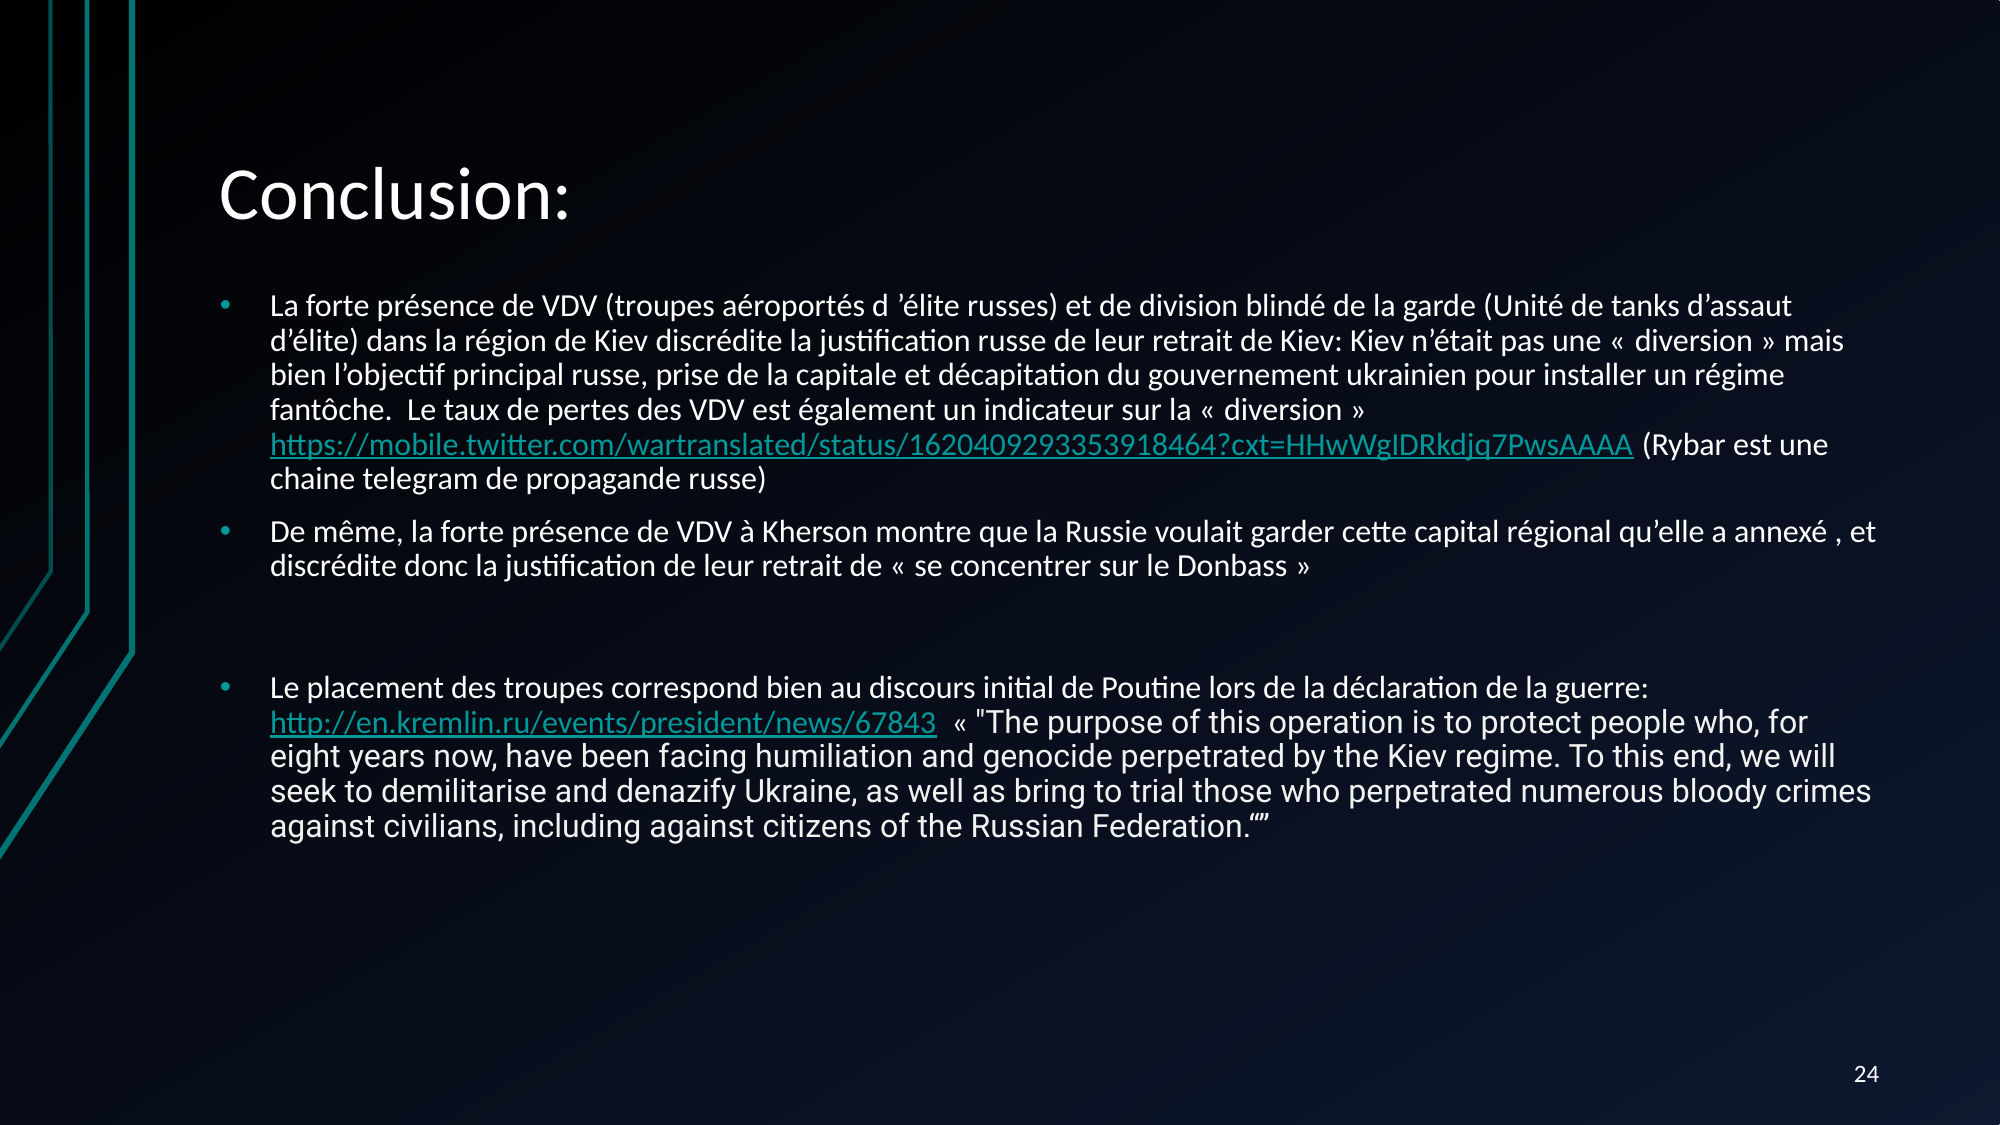

# Conclusion:
La forte présence de VDV (troupes aéroportés d ’élite russes) et de division blindé de la garde (Unité de tanks d’assaut d’élite) dans la région de Kiev discrédite la justification russe de leur retrait de Kiev: Kiev n’était pas une « diversion » mais bien l’objectif principal russe, prise de la capitale et décapitation du gouvernement ukrainien pour installer un régime fantôche.  Le taux de pertes des VDV est également un indicateur sur la « diversion » https://mobile.twitter.com/wartranslated/status/1620409293353918464?cxt=HHwWgIDRkdjq7PwsAAAA (Rybar est une chaine telegram de propagande russe)
De même, la forte présence de VDV à Kherson montre que la Russie voulait garder cette capital régional qu’elle a annexé , et discrédite donc la justification de leur retrait de « se concentrer sur le Donbass »
Le placement des troupes correspond bien au discours initial de Poutine lors de la déclaration de la guerre: http://en.kremlin.ru/events/president/news/67843  « "The purpose of this operation is to protect people who, for eight years now, have been facing humiliation and genocide perpetrated by the Kiev regime. To this end, we will seek to demilitarise and denazify Ukraine, as well as bring to trial those who perpetrated numerous bloody crimes against civilians, including against citizens of the Russian Federation.“”

24